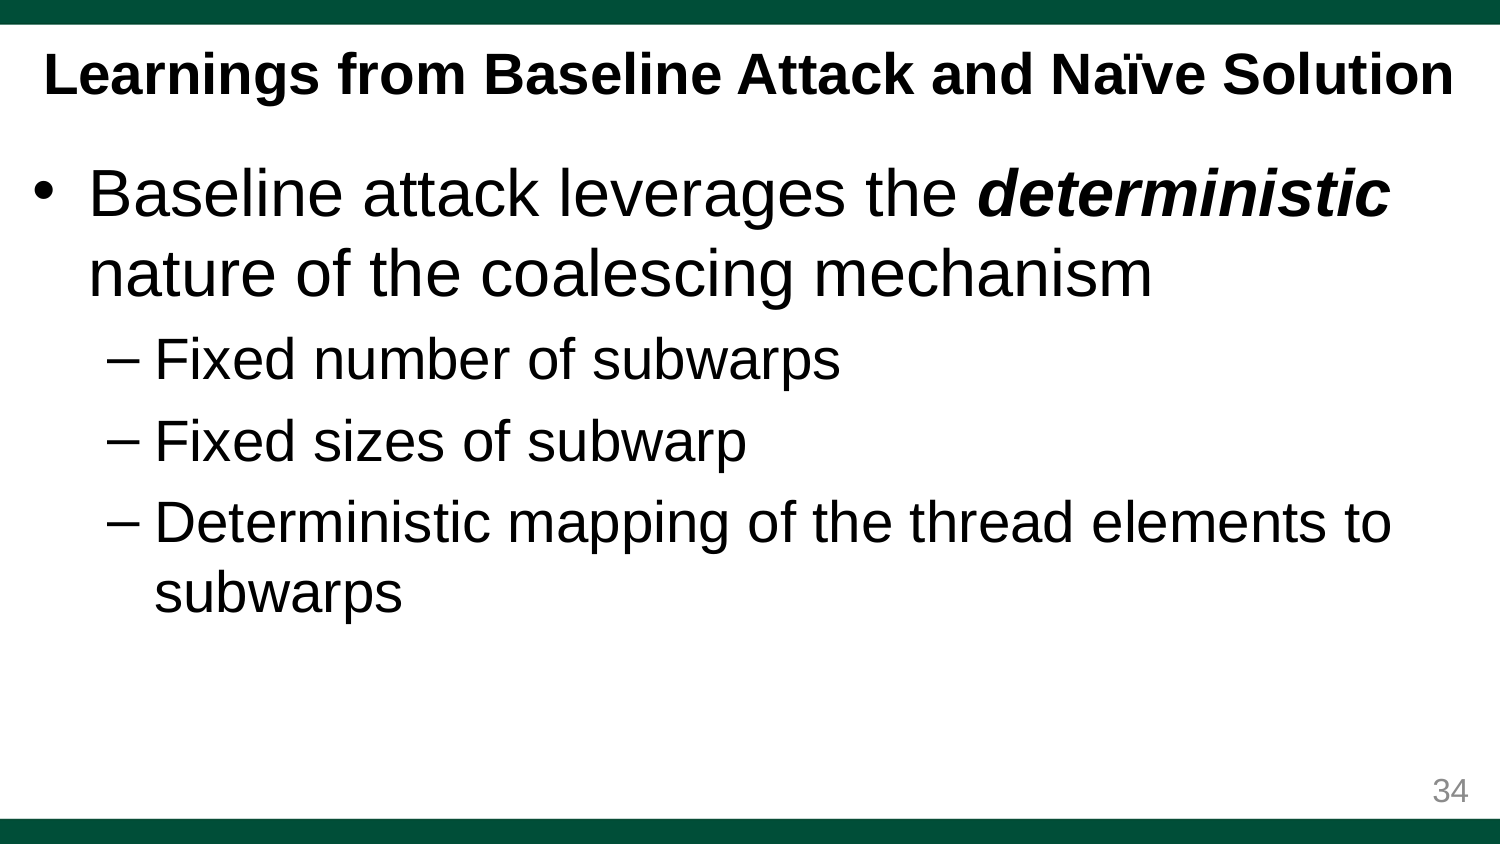

# Learnings from Baseline Attack and Naïve Solution
Baseline attack leverages the deterministic nature of the coalescing mechanism
Fixed number of subwarps
Fixed sizes of subwarp
Deterministic mapping of the thread elements to subwarps

34